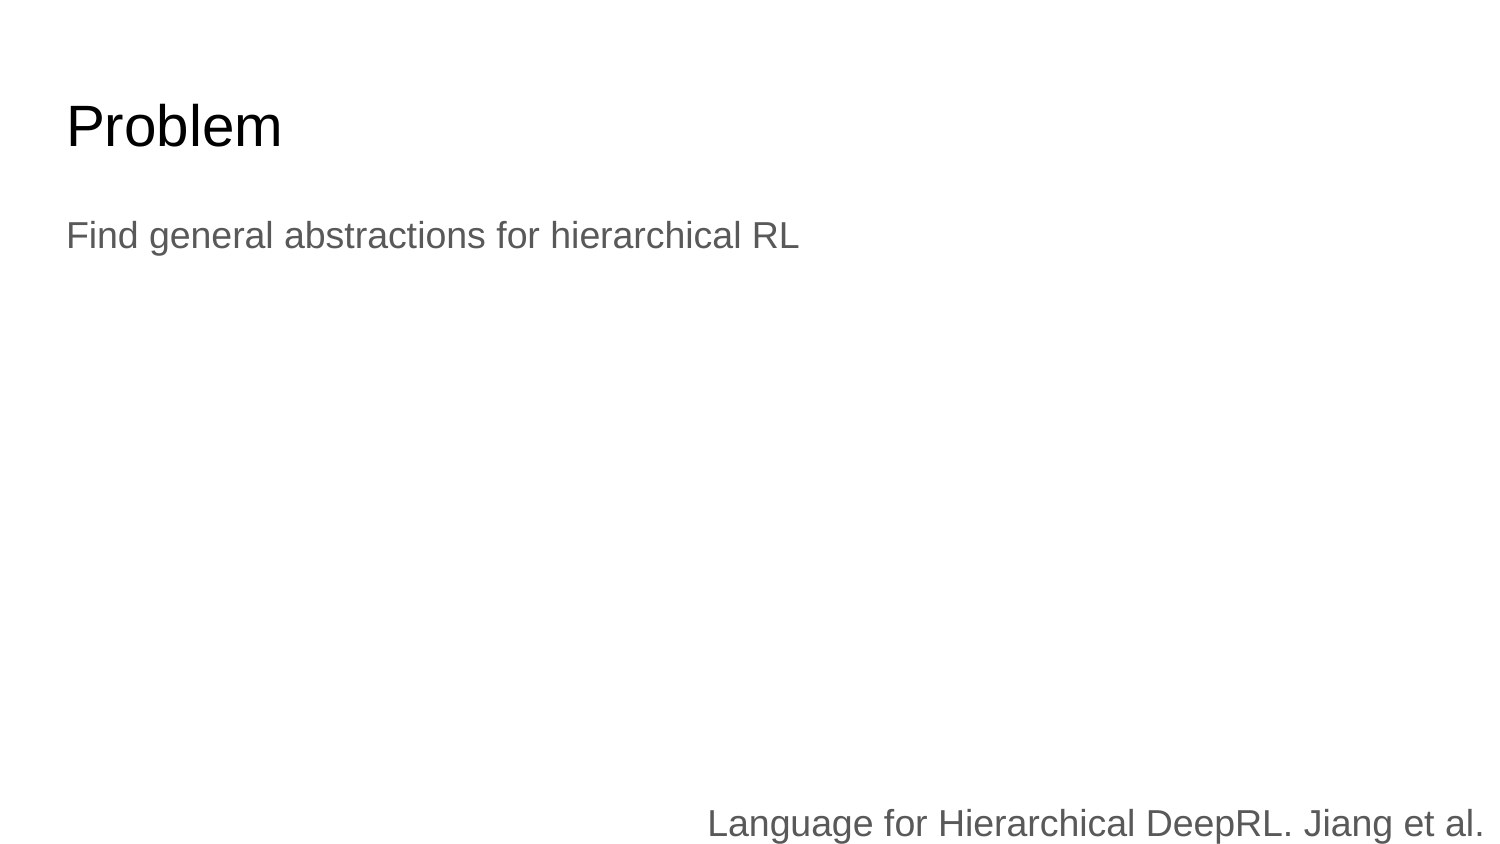

# Problem
Find general abstractions for hierarchical RL
Language for Hierarchical DeepRL. Jiang et al.